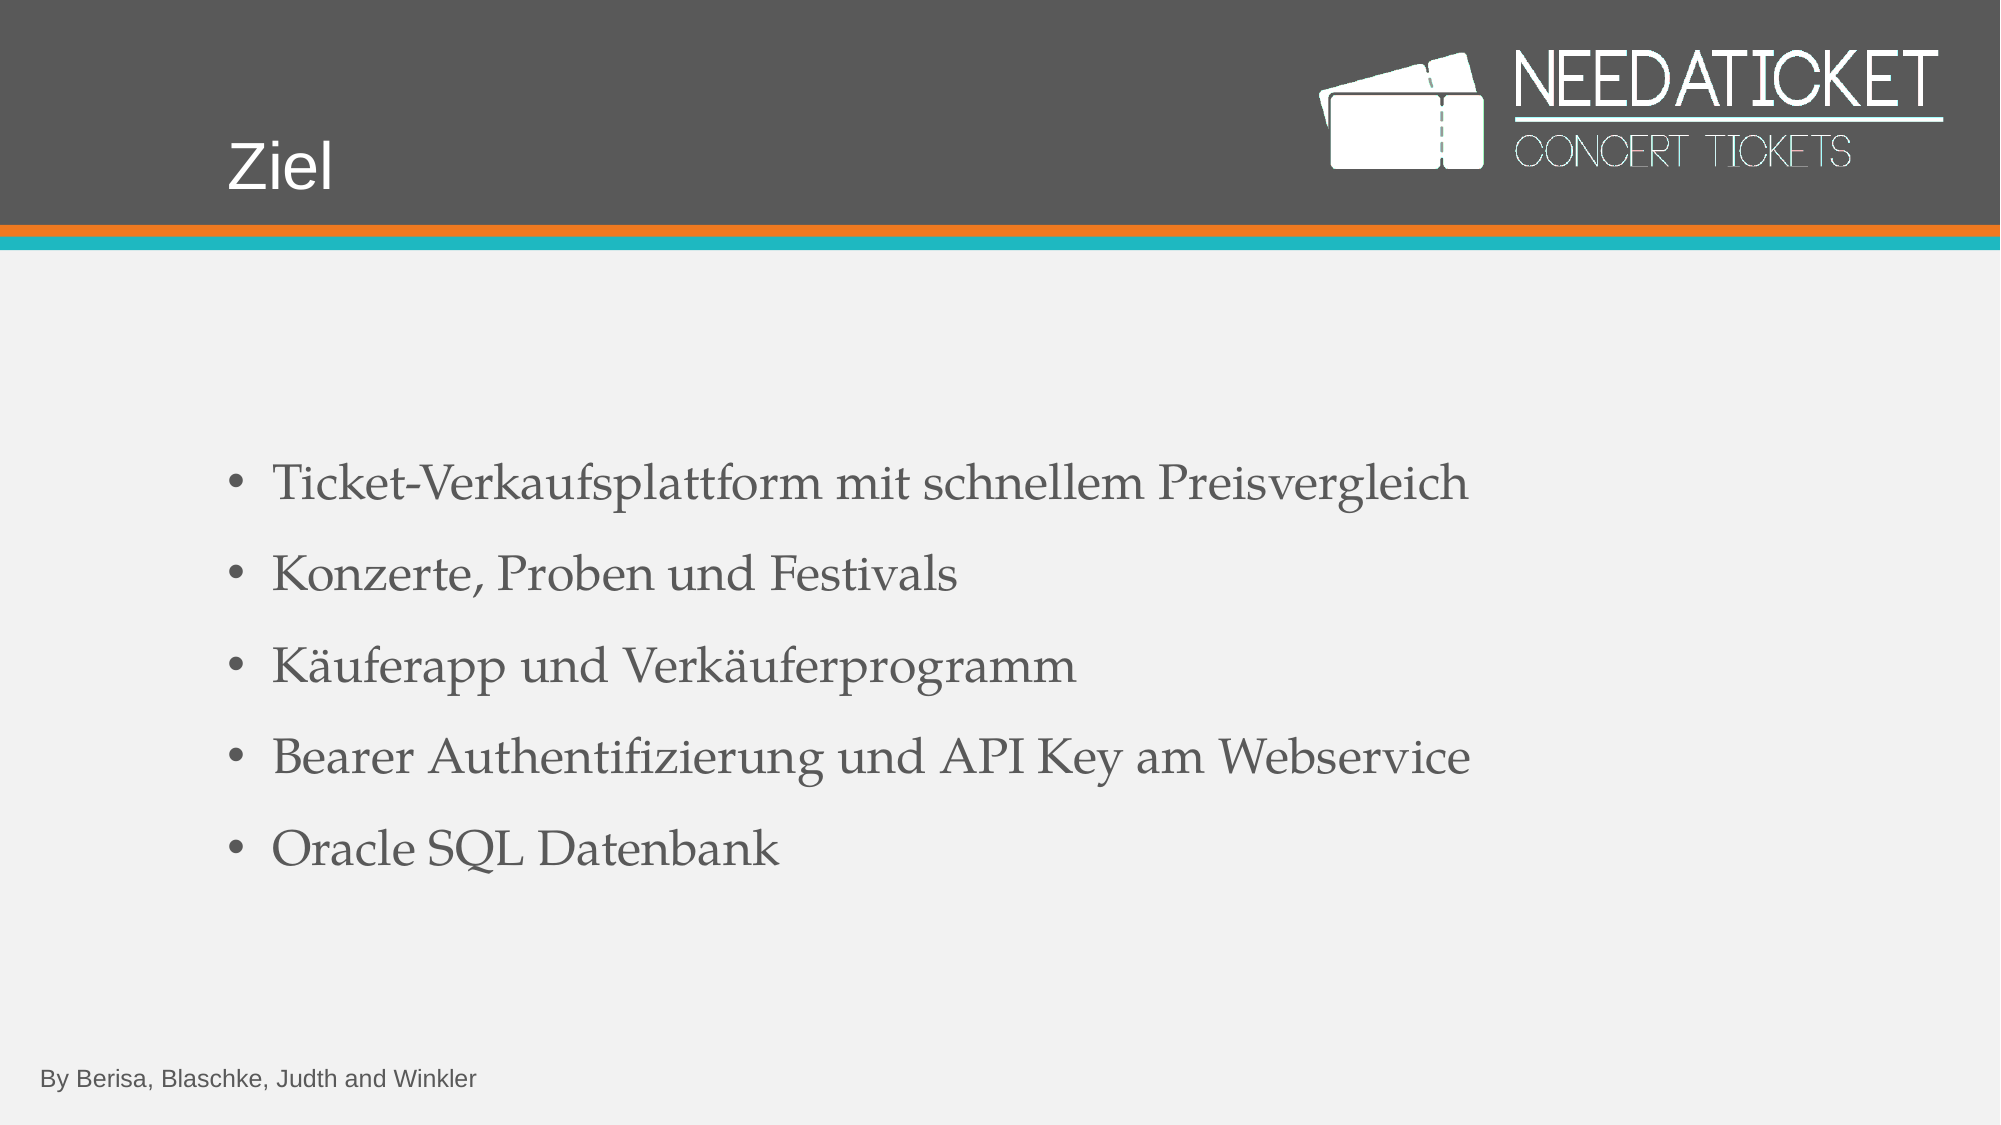

# Ziel
Ticket-Verkaufsplattform mit schnellem Preisvergleich
Konzerte, Proben und Festivals
Käuferapp und Verkäuferprogramm
Bearer Authentifizierung und API Key am Webservice
Oracle SQL Datenbank